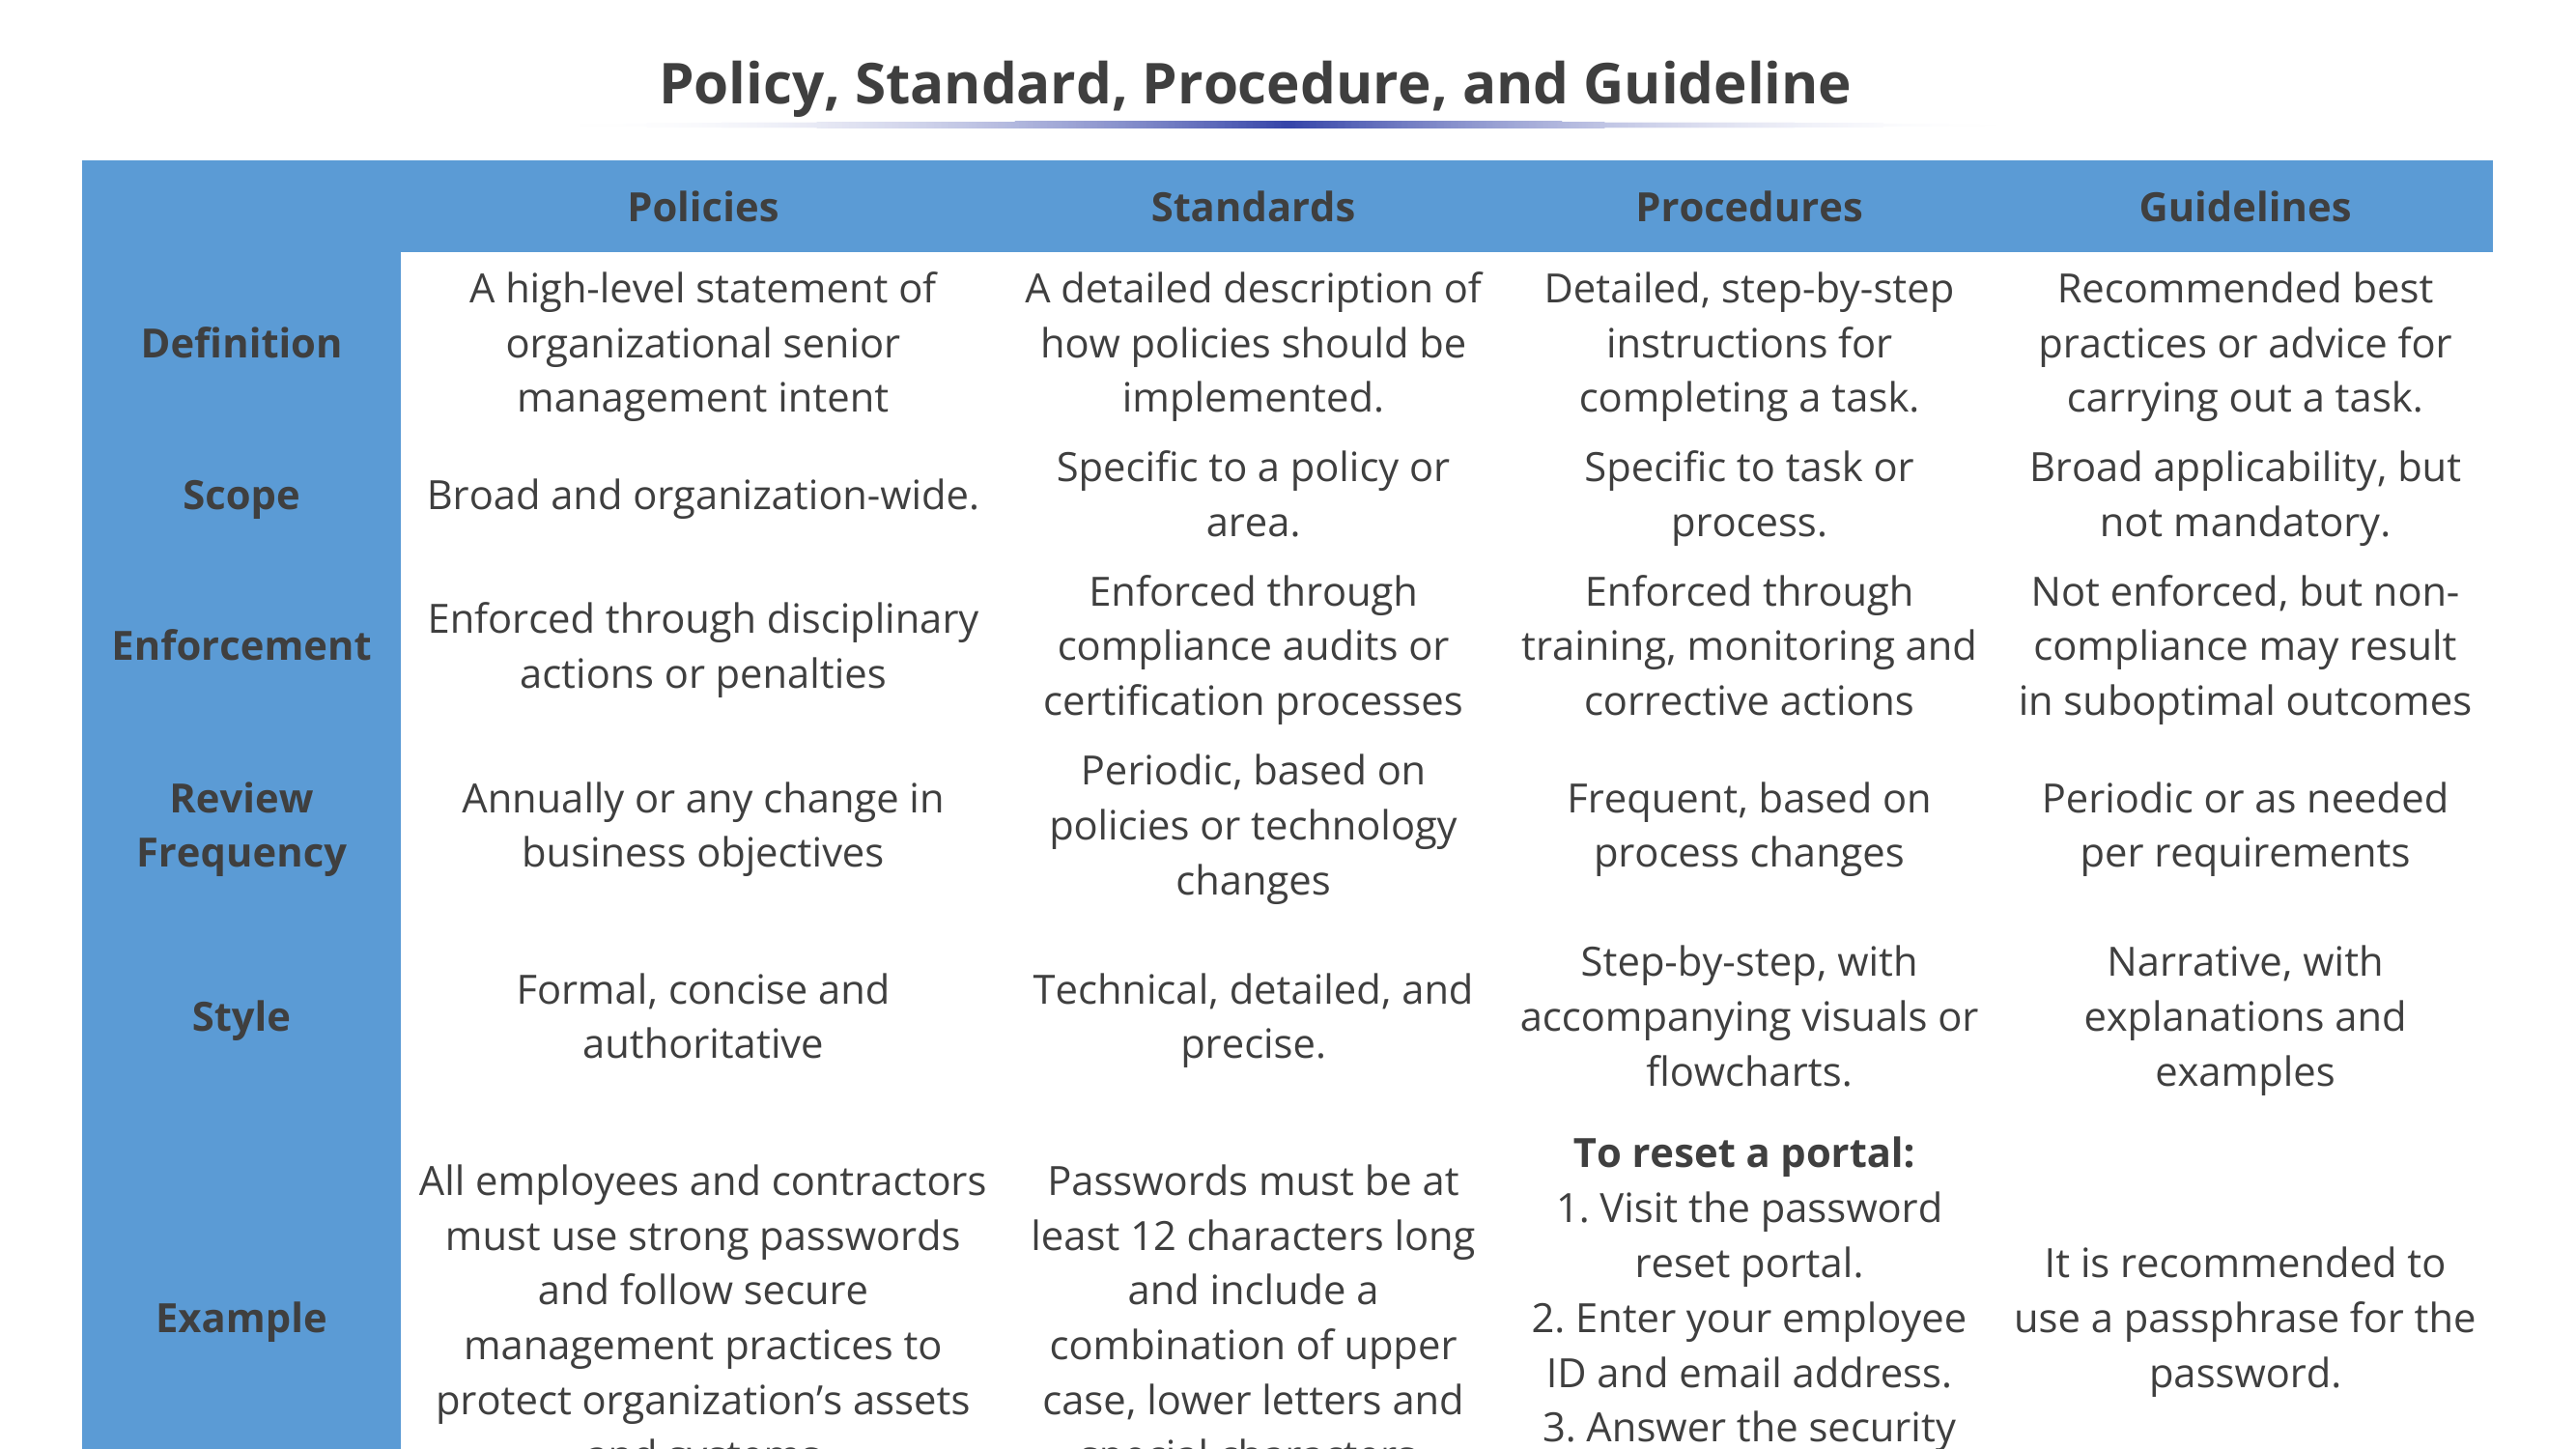

# Policy, Standard, Procedure, and Guideline

|  | Policies | Standards | Procedures | Guidelines |
| --- | --- | --- | --- | --- |
| Definition | A high-level statement of organizational senior management intent | A detailed description of how policies should be implemented. | Detailed, step-by-step instructions for completing a task. | Recommended best practices or advice for carrying out a task. |
| Scope | Broad and organization-wide. | Specific to a policy or area. | Specific to task or process. | Broad applicability, but not mandatory. |
| Enforcement | Enforced through disciplinary actions or penalties | Enforced through compliance audits or certification processes | Enforced through training, monitoring and corrective actions | Not enforced, but non-compliance may result in suboptimal outcomes |
| Review Frequency | Annually or any change in business objectives | Periodic, based on policies or technology changes | Frequent, based on process changes | Periodic or as needed per requirements |
| Style | Formal, concise and authoritative | Technical, detailed, and precise. | Step-by-step, with accompanying visuals or flowcharts. | Narrative, with explanations and examples |
| Example | All employees and contractors must use strong passwords and follow secure management practices to protect organization’s assets and systems | Passwords must be at least 12 characters long and include a combination of upper case, lower letters and special characters. | To reset a portal: 1. Visit the password reset portal. 2. Enter your employee ID and email address. 3. Answer the security questions. | It is recommended to use a passphrase for the password. |